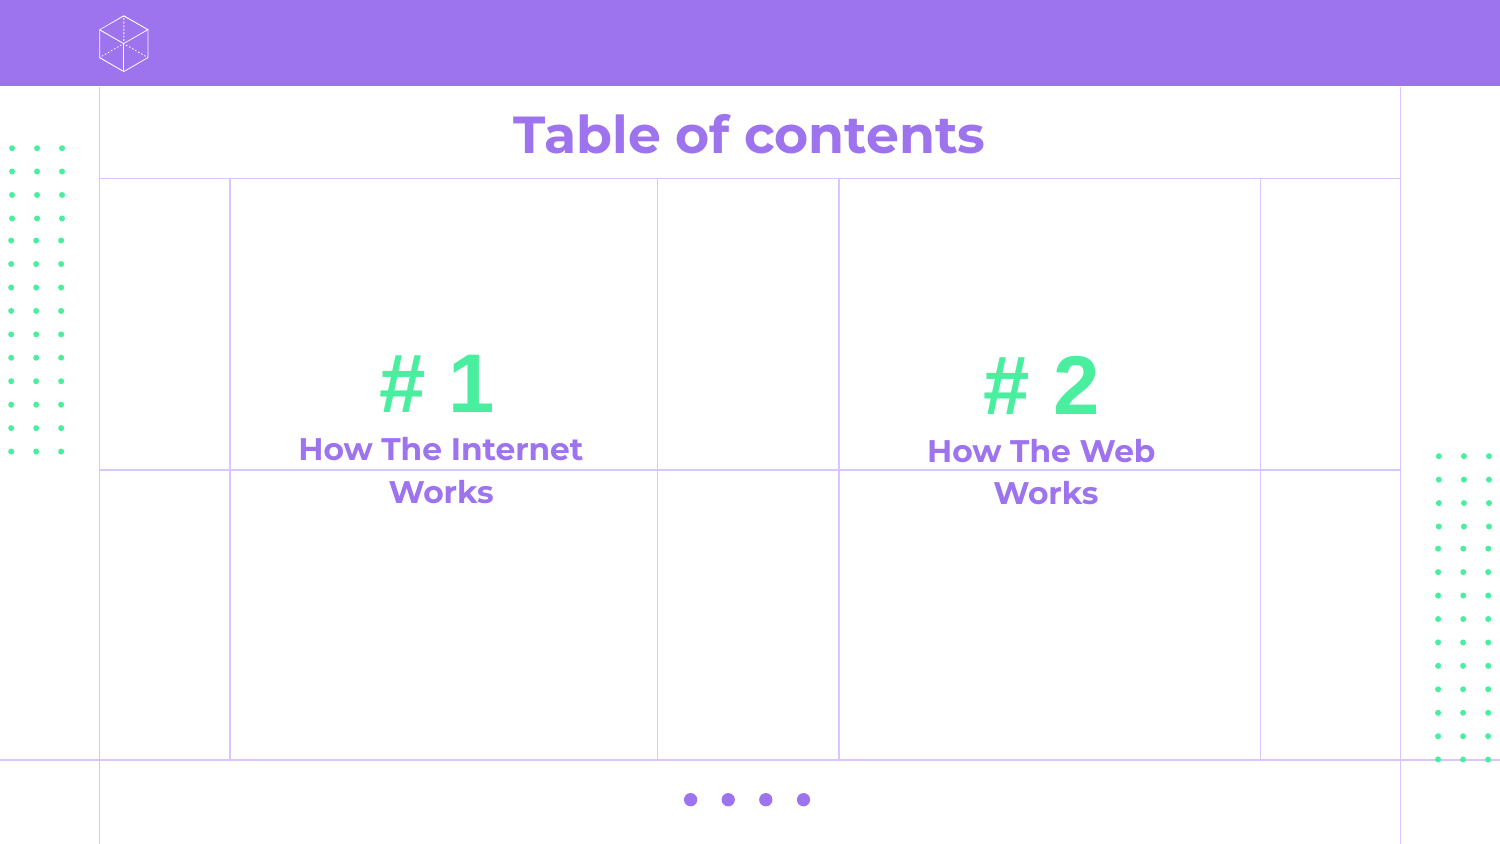

Table of contents
# # 1
# 2
How The Internet Works
How The Web
Works